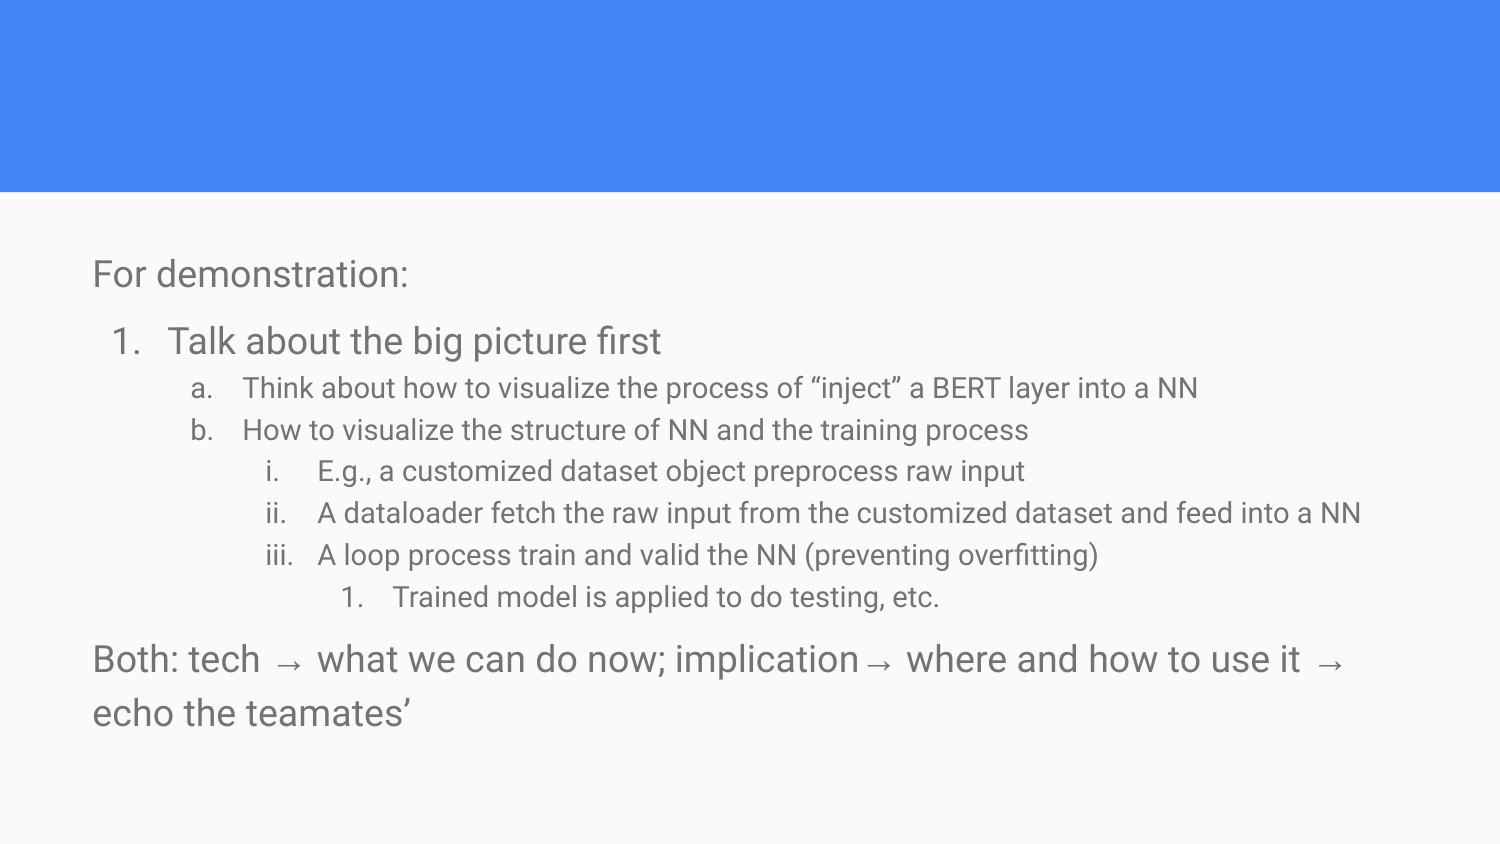

#
For demonstration:
Talk about the big picture first
Think about how to visualize the process of “inject” a BERT layer into a NN
How to visualize the structure of NN and the training process
E.g., a customized dataset object preprocess raw input
A dataloader fetch the raw input from the customized dataset and feed into a NN
A loop process train and valid the NN (preventing overfitting)
Trained model is applied to do testing, etc.
Both: tech → what we can do now; implication→ where and how to use it → echo the teamates’